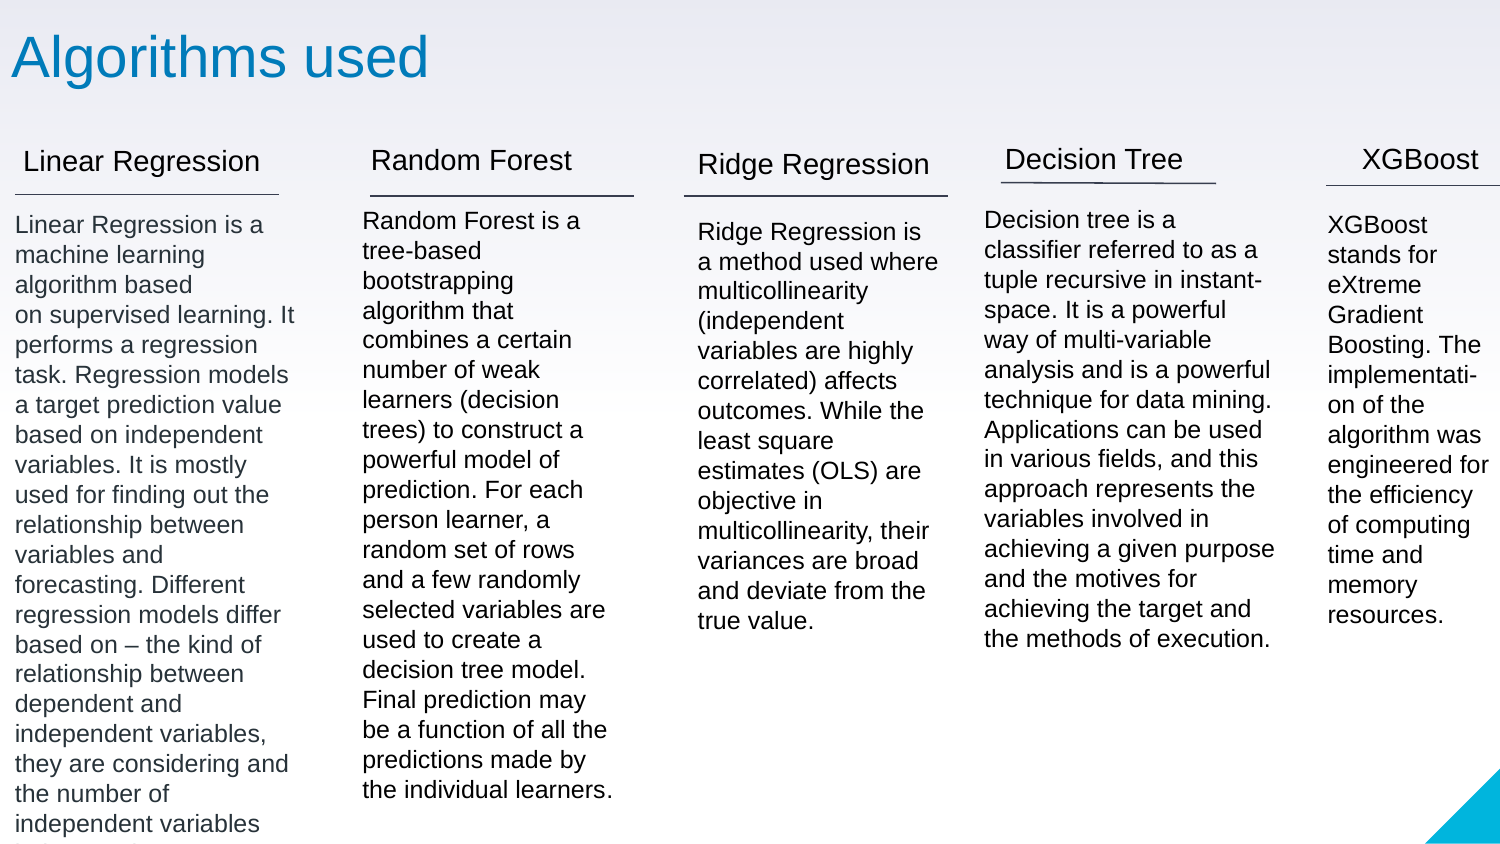

Algorithms used
Decision Tree
XGBoost
Random Forest
 Linear Regression
Ridge Regression
Decision tree is a classifier referred to as a tuple recursive in instant-space. It is a powerful way of multi-variable analysis and is a powerful technique for data mining. Applications can be used in various fields, and this approach represents the variables involved in achieving a given purpose and the motives for achieving the target and the methods of execution.
Random Forest is a tree-based bootstrapping algorithm that combines a certain number of weak learners (decision trees) to construct a powerful model of prediction. For each person learner, a random set of rows and a few randomly selected variables are used to create a decision tree model. Final prediction may be a function of all the predictions made by the individual learners.
Linear Regression is a machine learning algorithm based on supervised learning. It performs a regression task. Regression models a target prediction value based on independent variables. It is mostly used for finding out the relationship between variables and forecasting. Different regression models differ based on – the kind of relationship between dependent and independent variables, they are considering and the number of independent variables being used.
XGBoost stands for eXtreme Gradient Boosting. The implementati-on of the algorithm was engineered for the efficiency of computing time and memory resources.
Ridge Regression is a method used where multicollinearity (independent variables are highly correlated) affects outcomes. While the least square estimates (OLS) are objective in multicollinearity, their variances are broad and deviate from the true value.